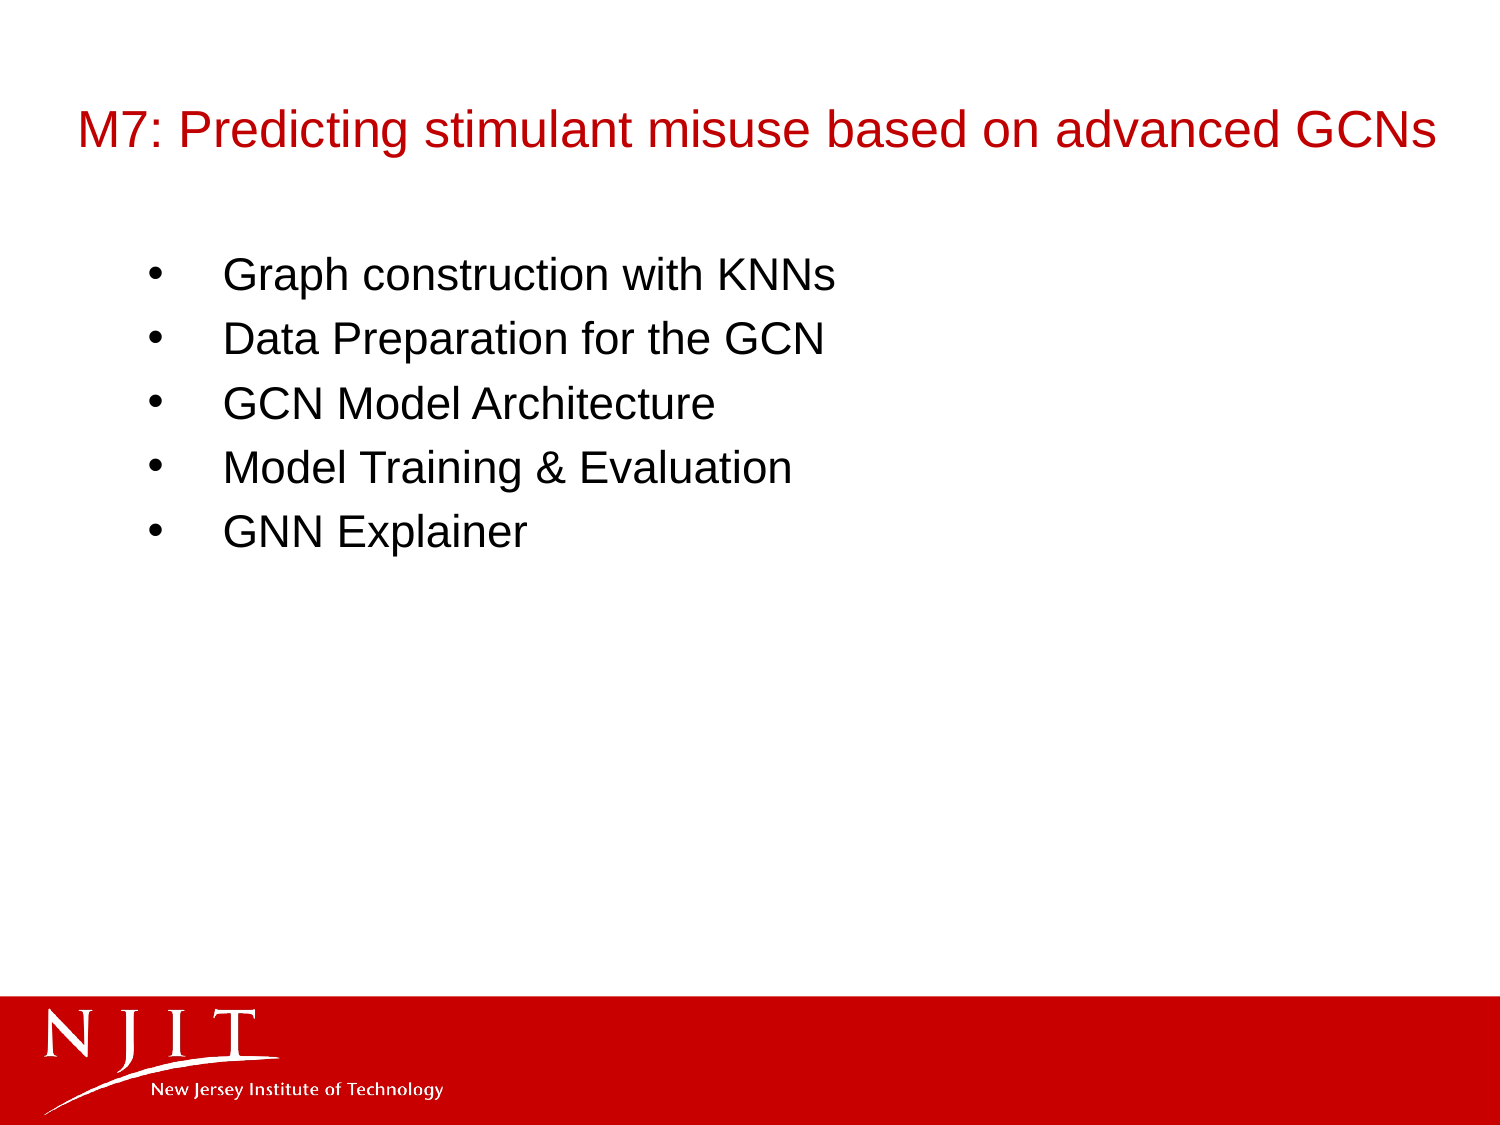

# M7: Predicting stimulant misuse based on advanced GCNs
Graph construction with KNNs
Data Preparation for the GCN
GCN Model Architecture
Model Training & Evaluation
GNN Explainer